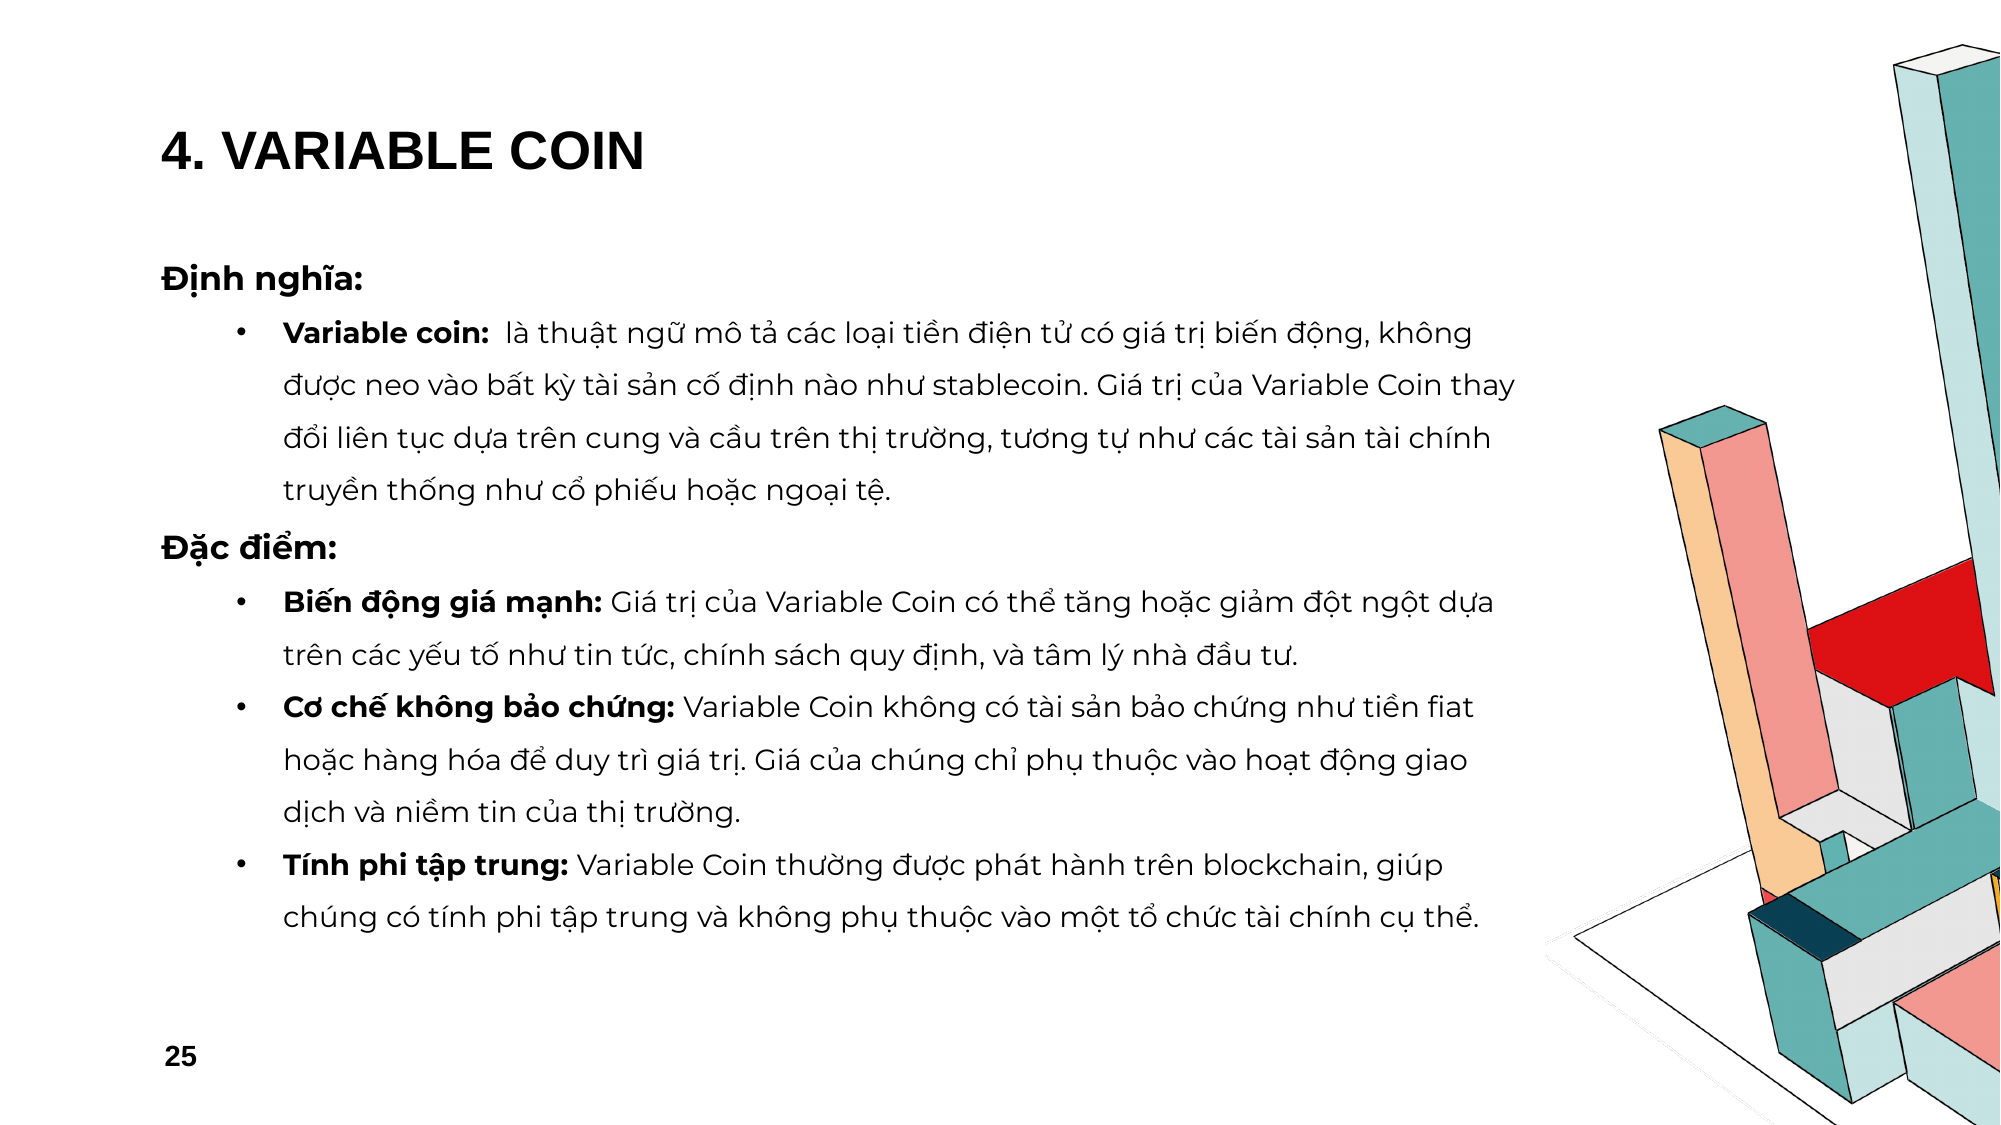

# 4. Variable coin
Định nghĩa:
Variable coin:  là thuật ngữ mô tả các loại tiền điện tử có giá trị biến động, không được neo vào bất kỳ tài sản cố định nào như stablecoin. Giá trị của Variable Coin thay đổi liên tục dựa trên cung và cầu trên thị trường, tương tự như các tài sản tài chính truyền thống như cổ phiếu hoặc ngoại tệ.
Đặc điểm:
Biến động giá mạnh: Giá trị của Variable Coin có thể tăng hoặc giảm đột ngột dựa trên các yếu tố như tin tức, chính sách quy định, và tâm lý nhà đầu tư.
Cơ chế không bảo chứng: Variable Coin không có tài sản bảo chứng như tiền fiat hoặc hàng hóa để duy trì giá trị. Giá của chúng chỉ phụ thuộc vào hoạt động giao dịch và niềm tin của thị trường.
Tính phi tập trung: Variable Coin thường được phát hành trên blockchain, giúp chúng có tính phi tập trung và không phụ thuộc vào một tổ chức tài chính cụ thể.
25